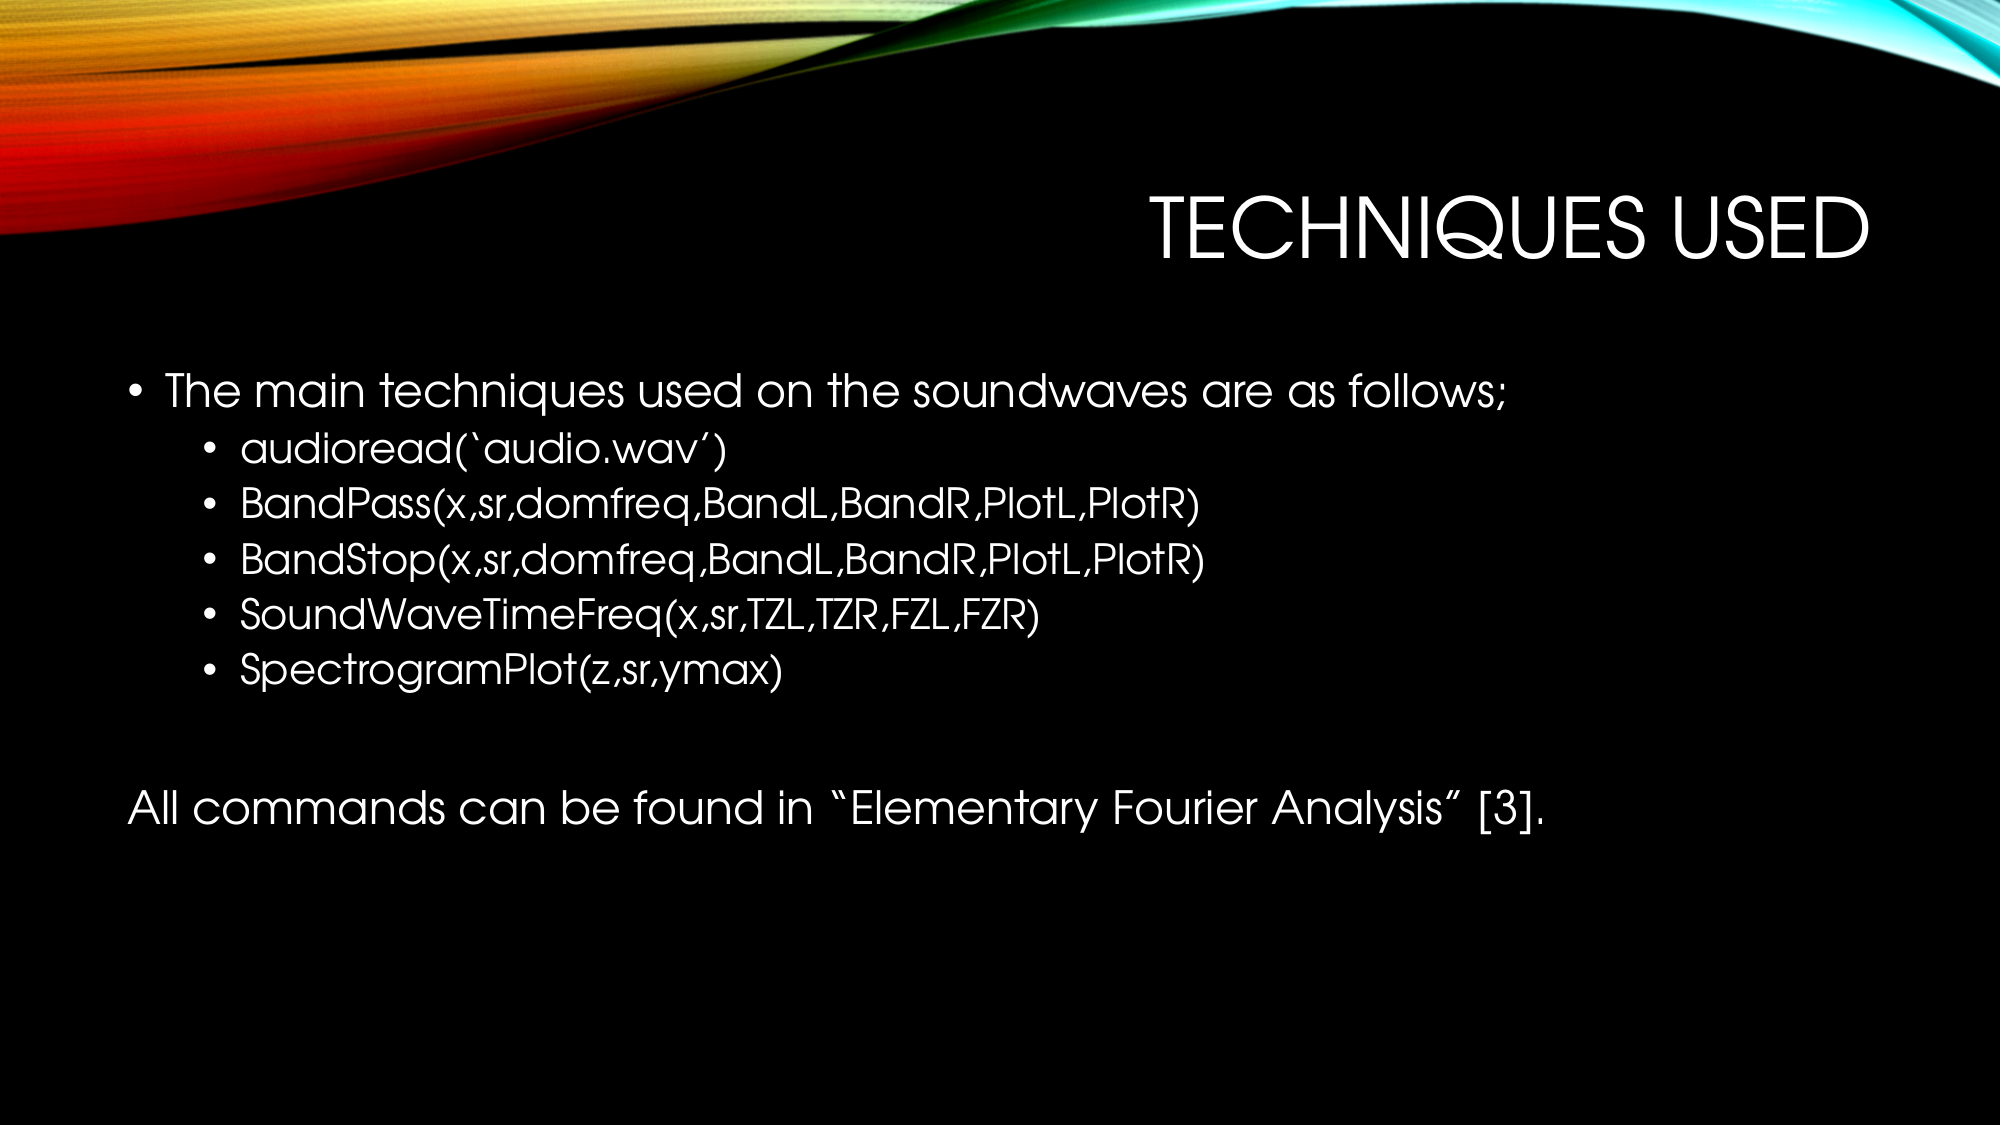

# Techniques used
The main techniques used on the soundwaves are as follows;
audioread(‘audio.wav’)
BandPass(x,sr,domfreq,BandL,BandR,PlotL,PlotR)
BandStop(x,sr,domfreq,BandL,BandR,PlotL,PlotR)
SoundWaveTimeFreq(x,sr,TZL,TZR,FZL,FZR)
SpectrogramPlot(z,sr,ymax)

All commands can be found in “Elementary Fourier Analysis” [3].